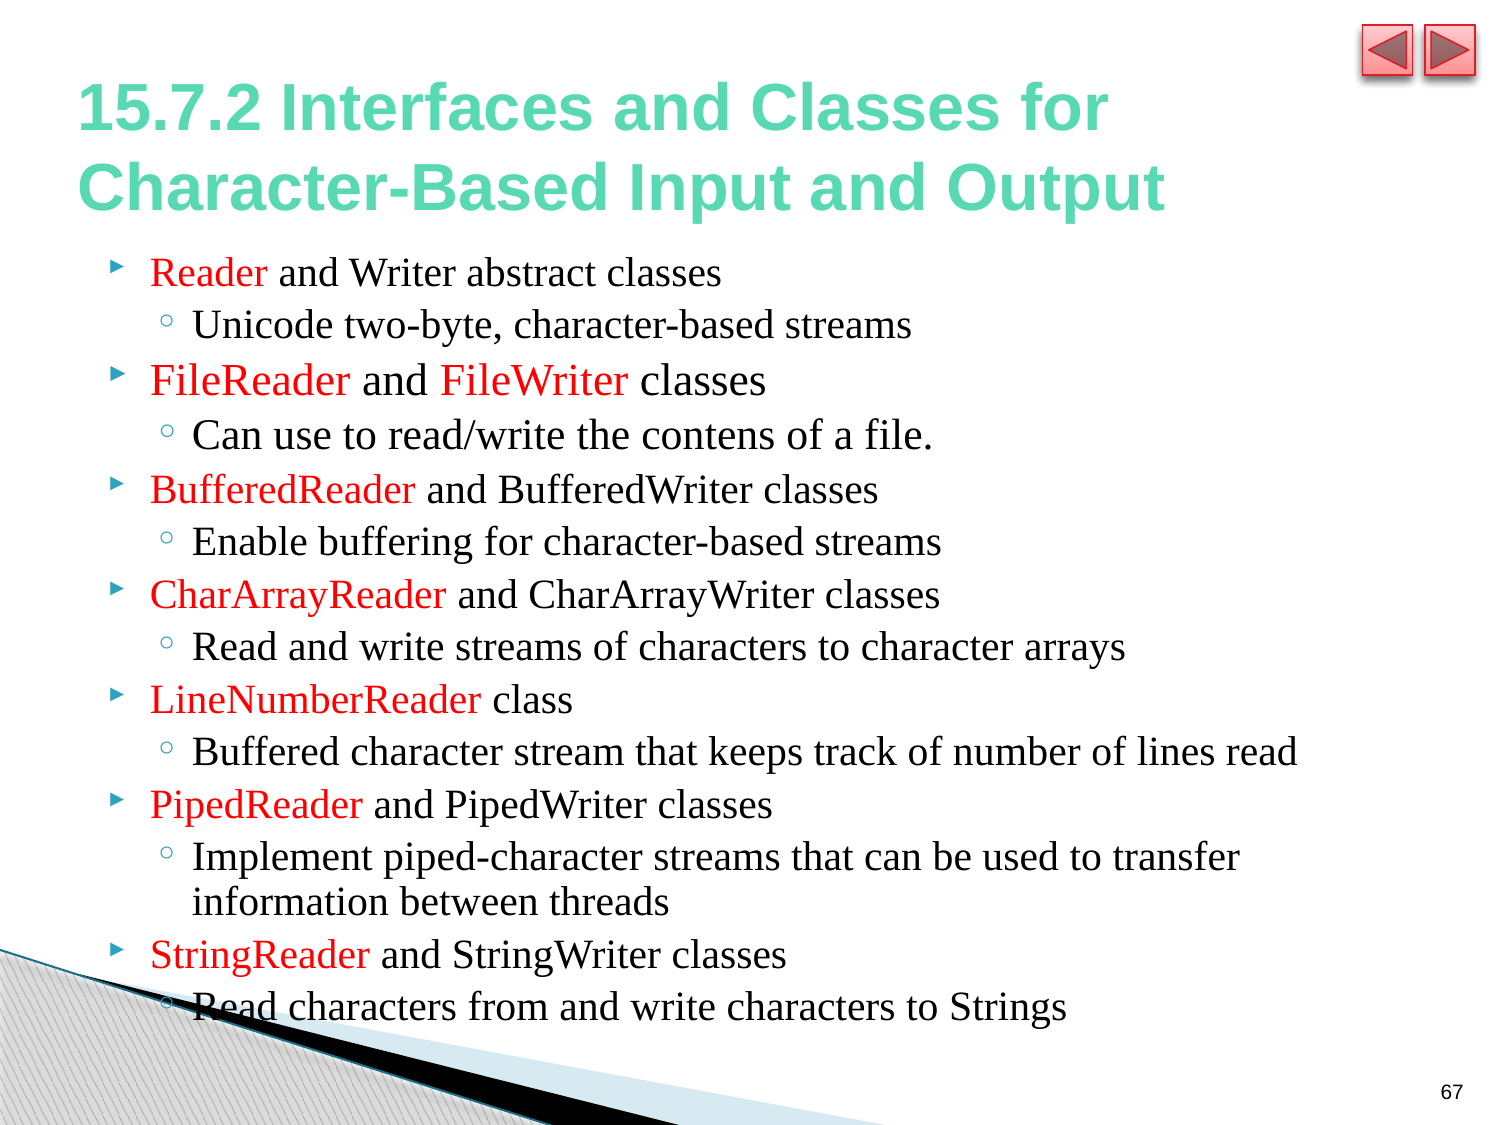

# 15.7.2 Interfaces and Classes for Character-Based Input and Output
Reader and Writer abstract classes
Unicode two-byte, character-based streams
FileReader and FileWriter classes
Can use to read/write the contens of a file.
BufferedReader and BufferedWriter classes
Enable buffering for character-based streams
CharArrayReader and CharArrayWriter classes
Read and write streams of characters to character arrays
LineNumberReader class
Buffered character stream that keeps track of number of lines read
PipedReader and PipedWriter classes
Implement piped-character streams that can be used to transfer information between threads
StringReader and StringWriter classes
Read characters from and write characters to Strings
67